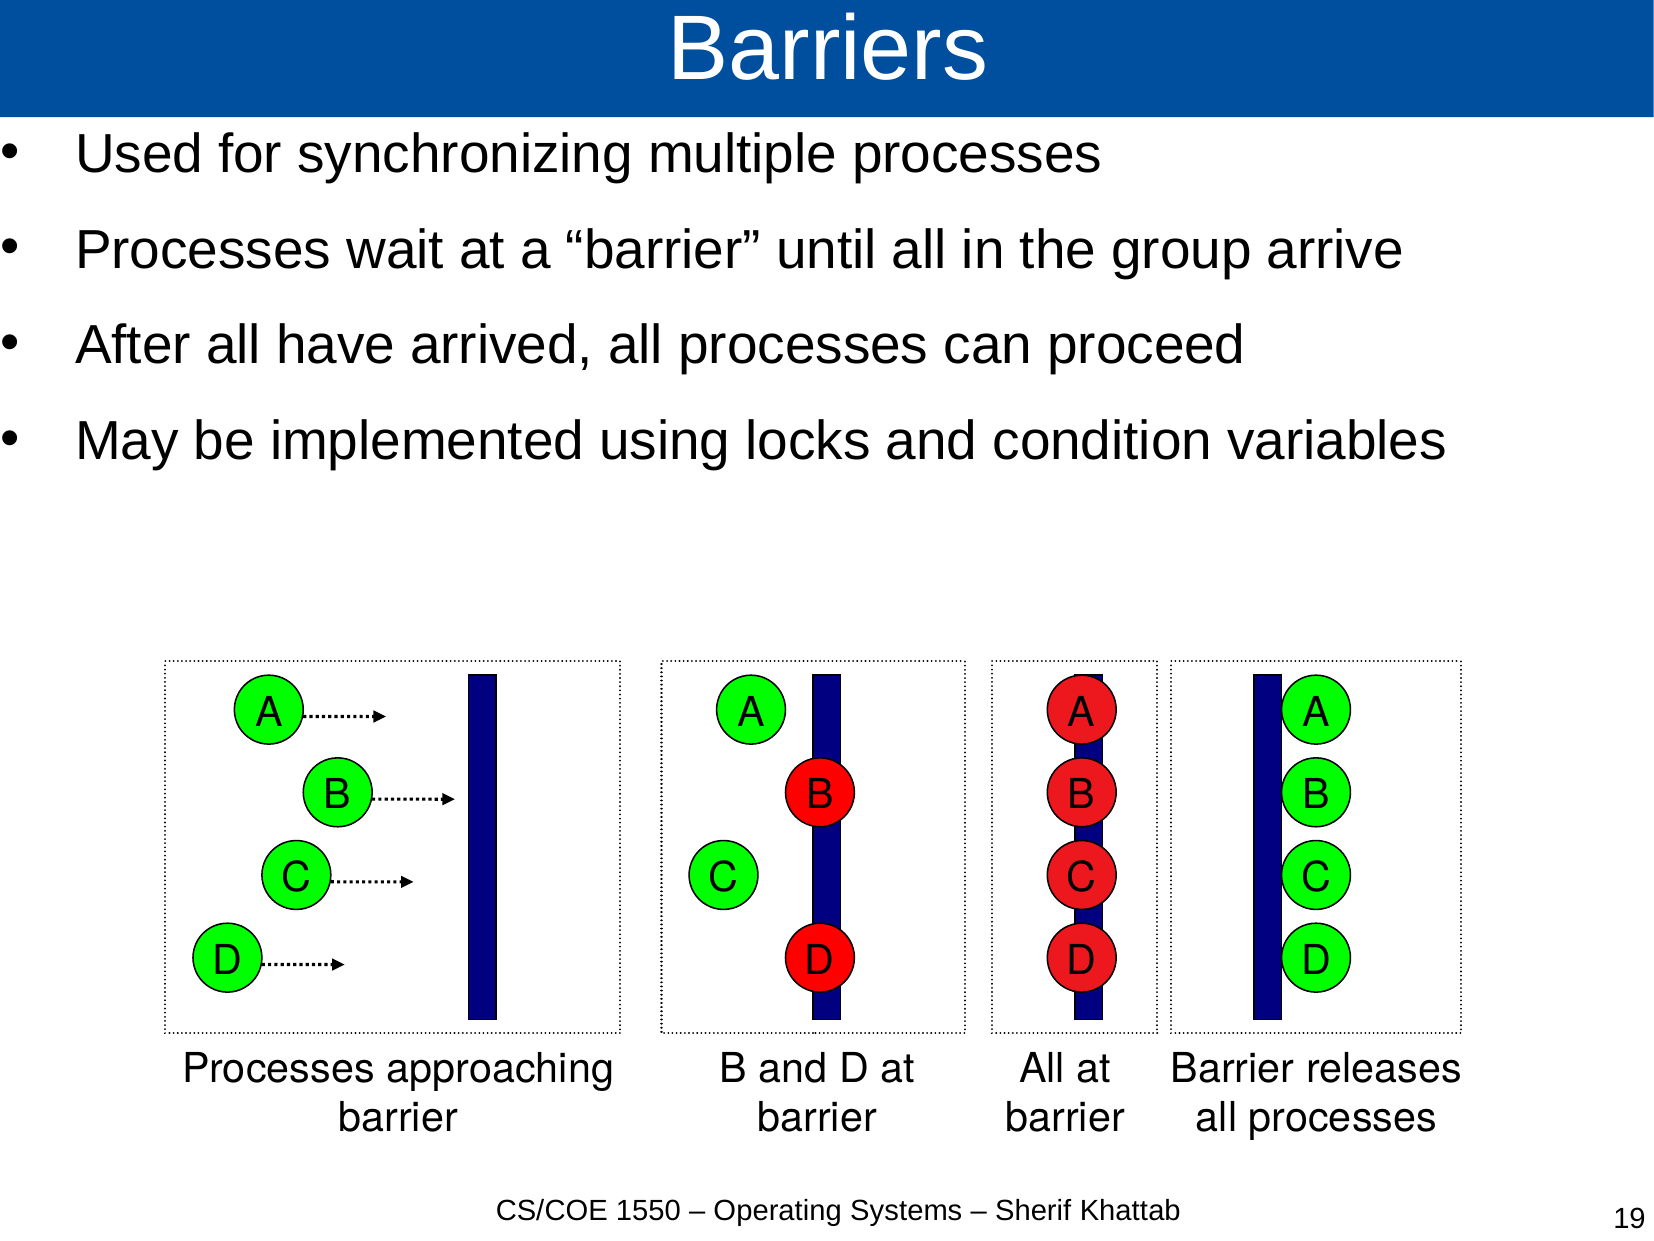

# Barriers
Used for synchronizing multiple processes
Processes wait at a “barrier” until all in the group arrive
After all have arrived, all processes can proceed
May be implemented using locks and condition variables

A

B

C

D

Processes approaching
barrier

A

B
C
D
B and D at
barrier

A

B
C
D
All at
barrier

A
B
C
D
Barrier releases
all processes
CS/COE 1550 – Operating Systems – Sherif Khattab
19